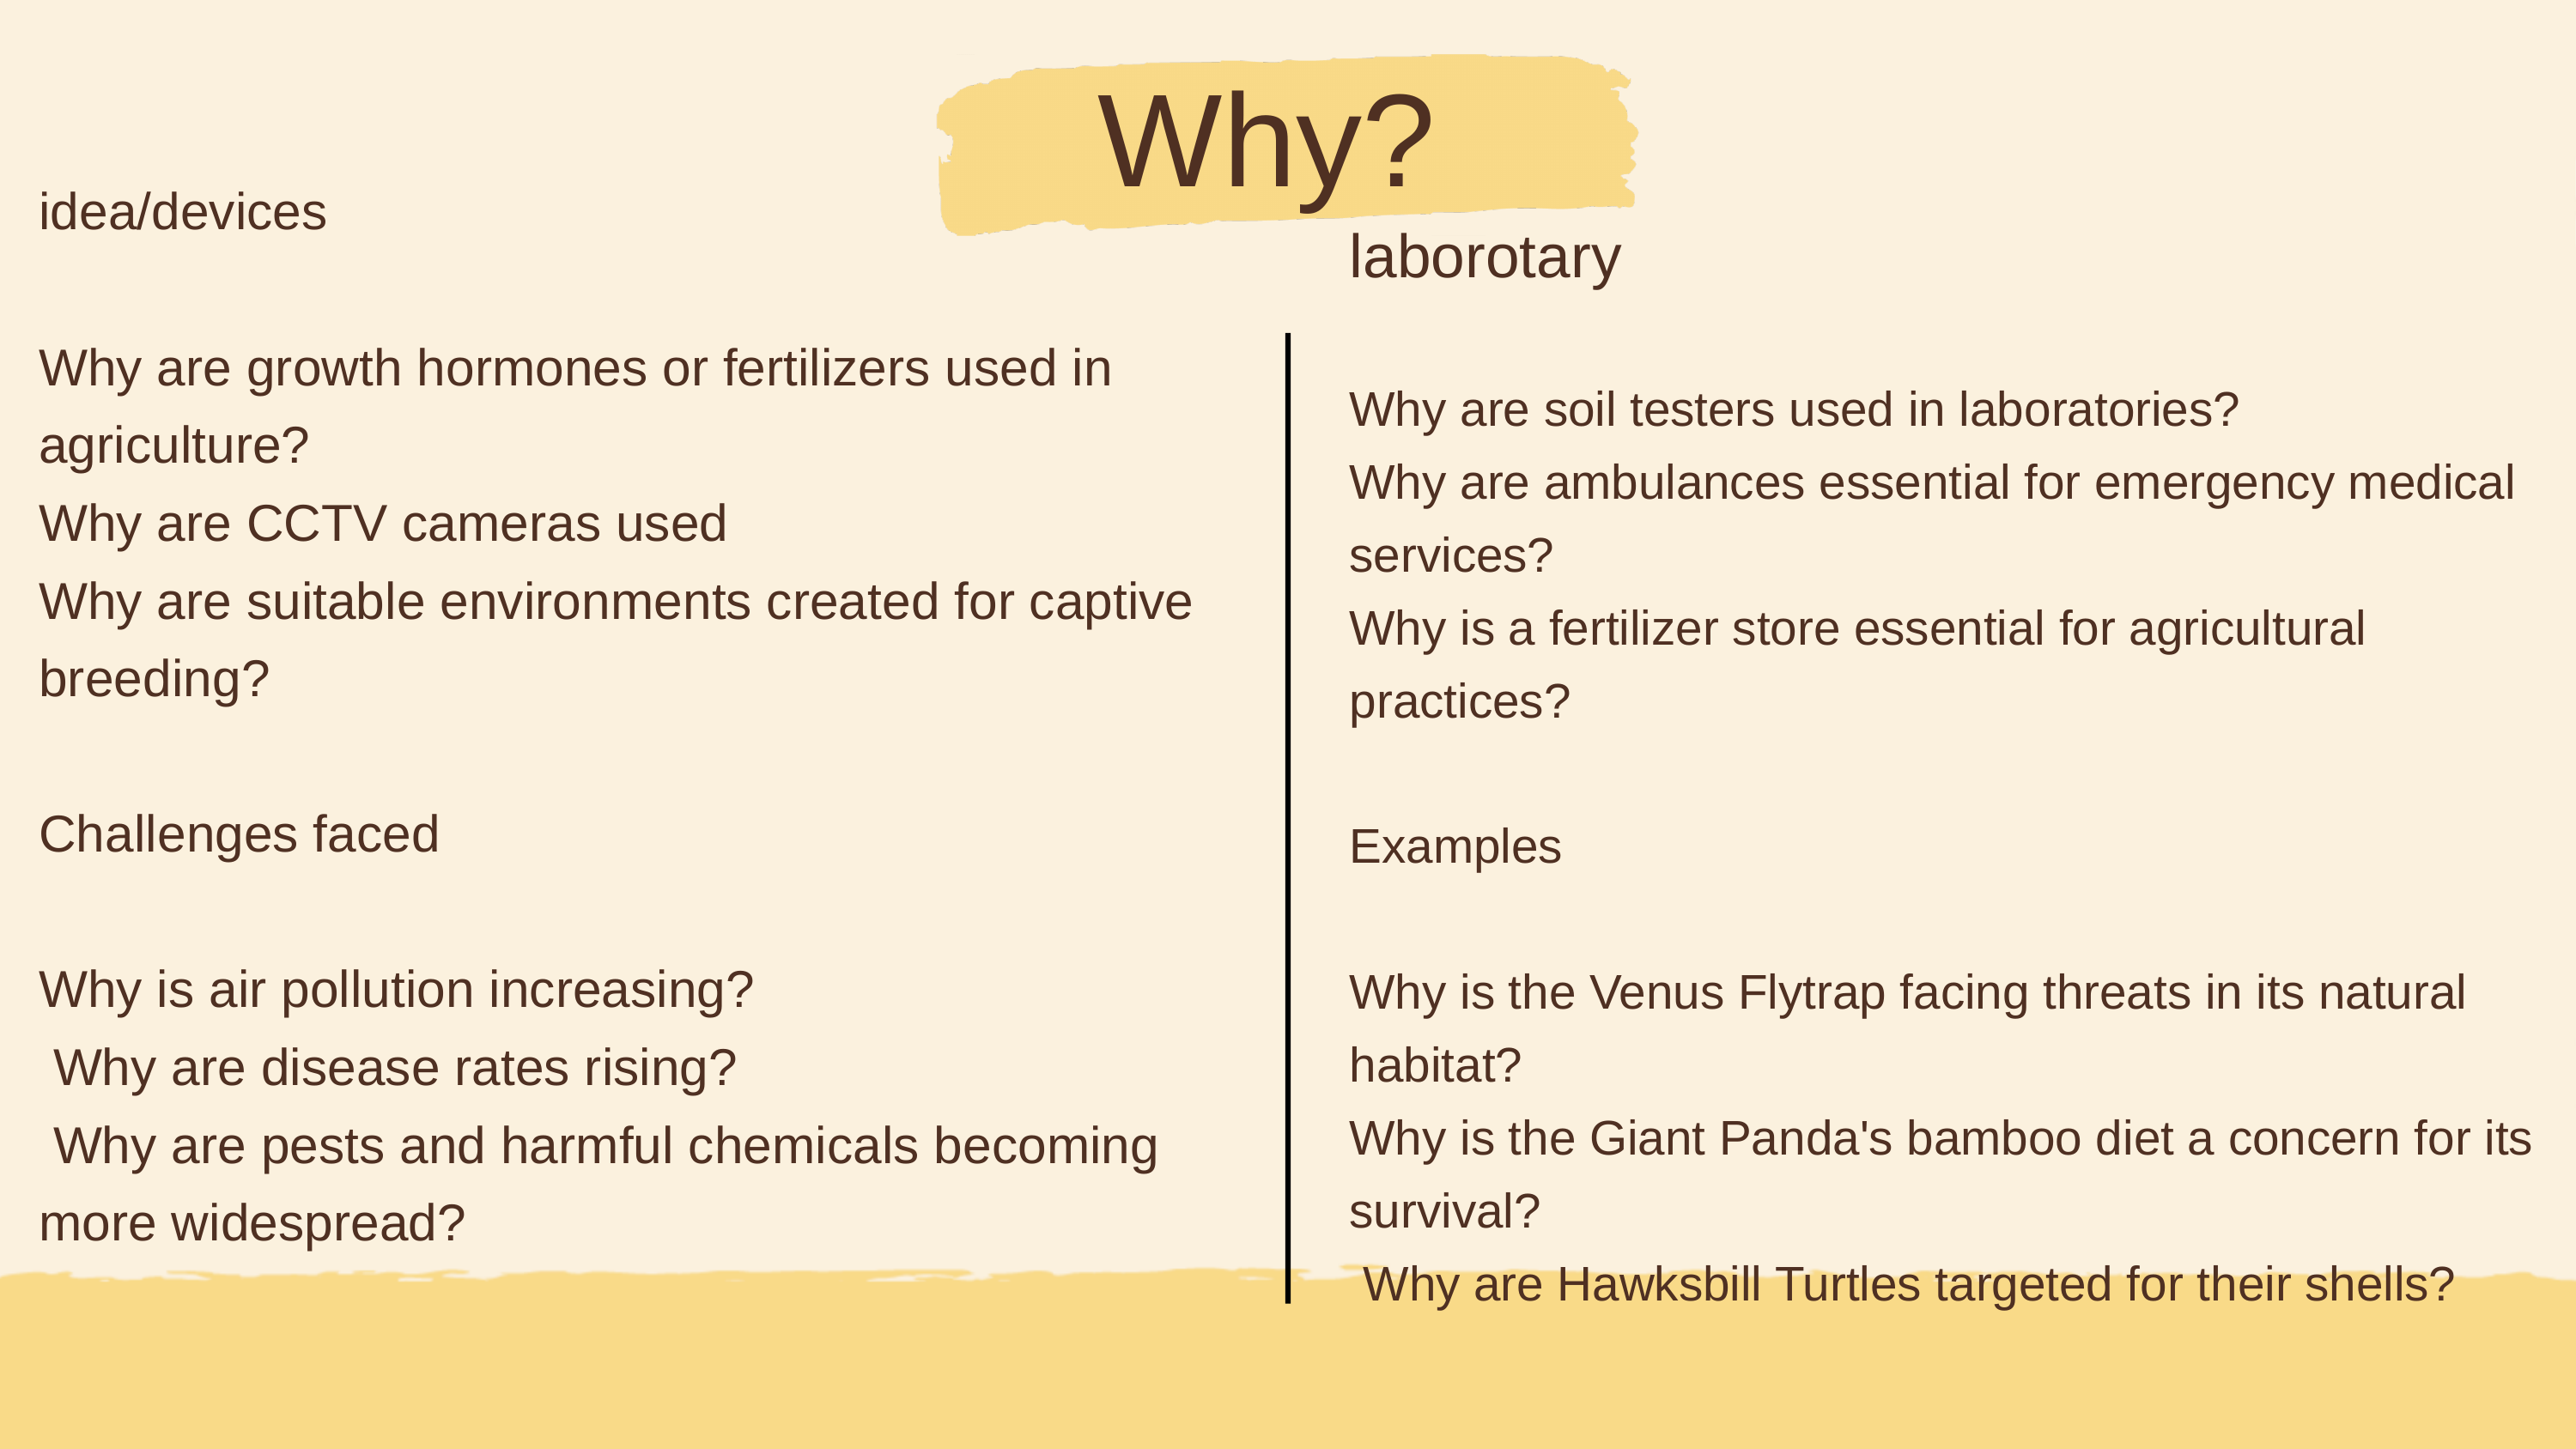

Why?
idea/devices

Why are growth hormones or fertilizers used in agriculture?
Why are CCTV cameras used
Why are suitable environments created for captive breeding?

Challenges faced

Why is air pollution increasing?
 Why are disease rates rising?
 Why are pests and harmful chemicals becoming   more widespread?
laborotary

Why are soil testers used in laboratories?
Why are ambulances essential for emergency medical services?
Why is a fertilizer store essential for agricultural practices?

Examples

Why is the Venus Flytrap facing threats in its natural habitat?
Why is the Giant Panda's bamboo diet a concern for its survival?
 Why are Hawksbill Turtles targeted for their shells?